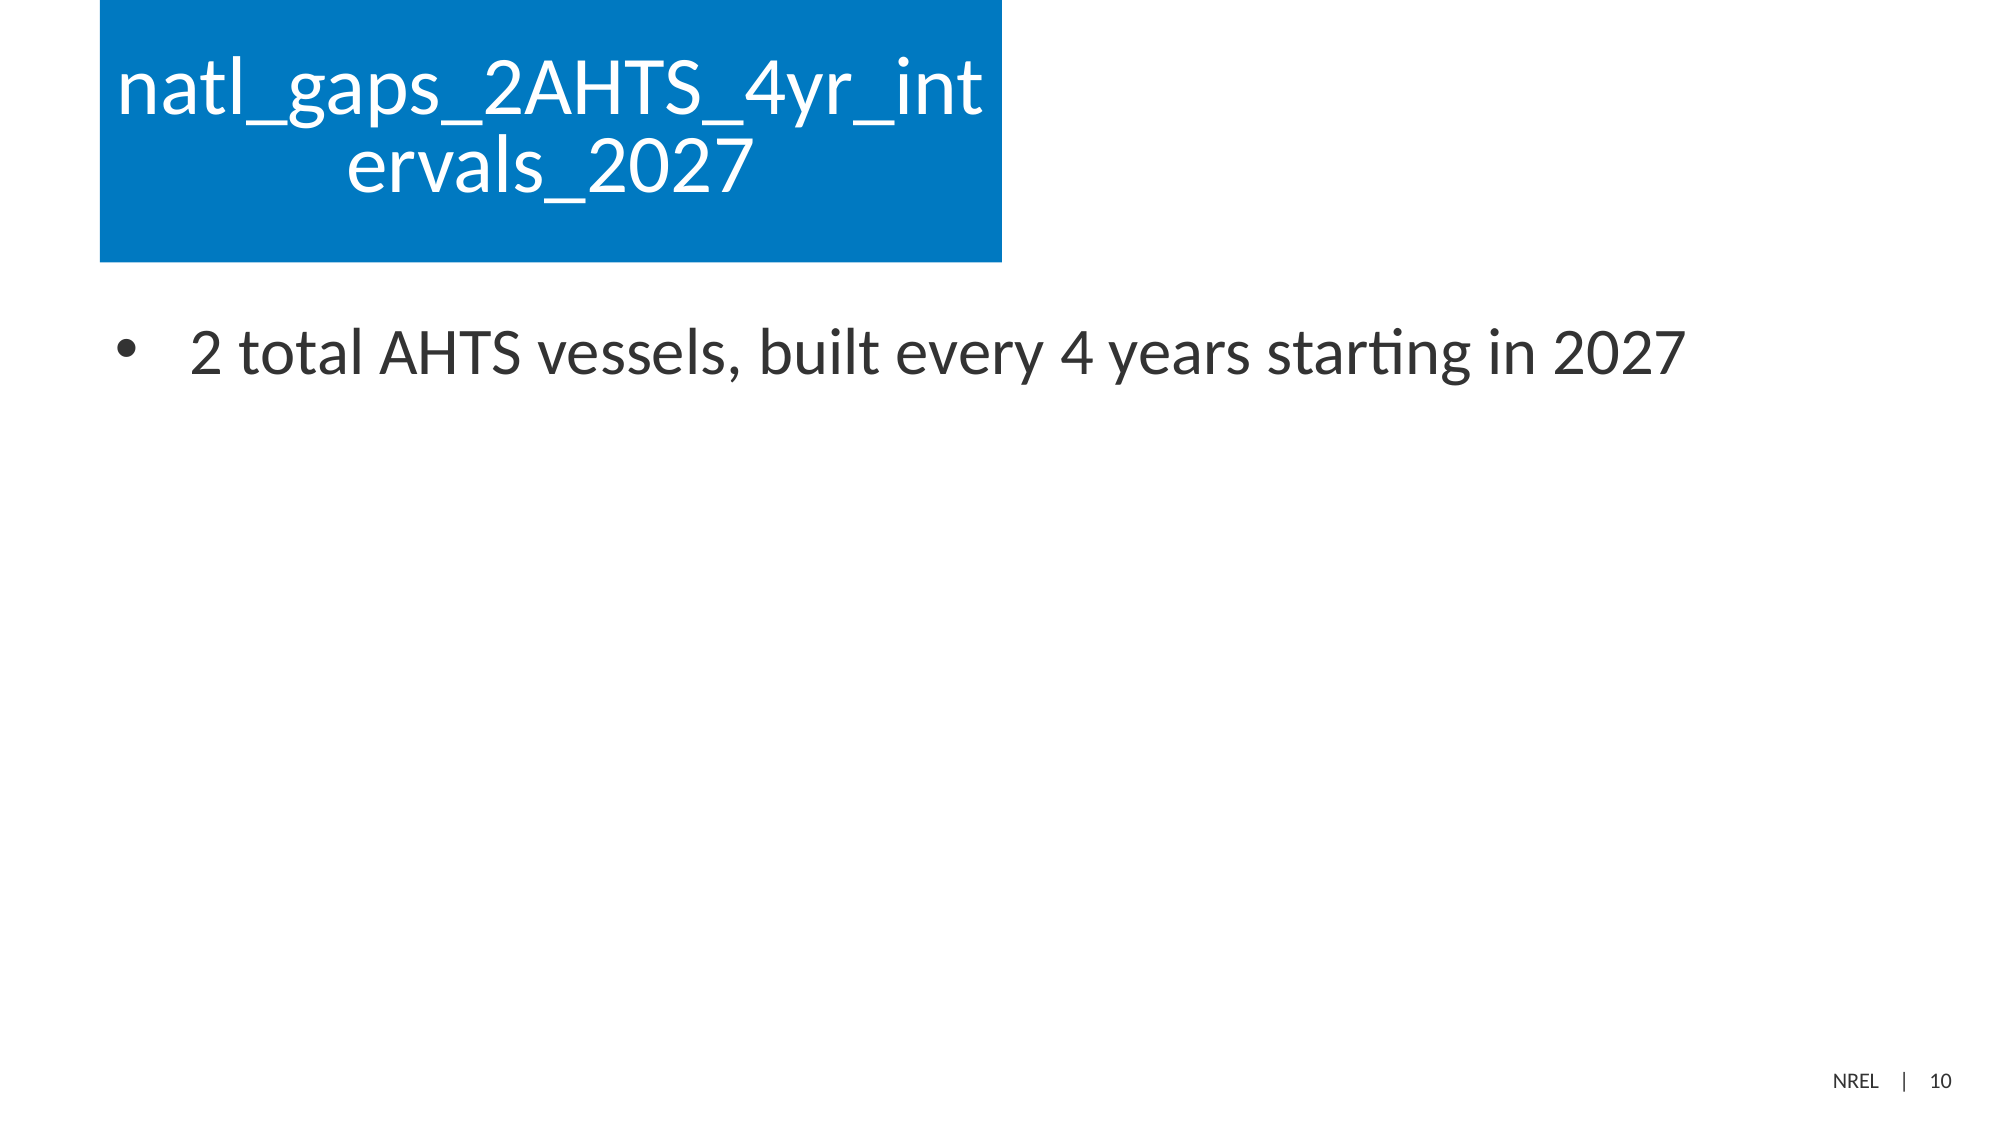

# natl_gaps_2AHTS_4yr_intervals_2027
2 total AHTS vessels, built every 4 years starting in 2027